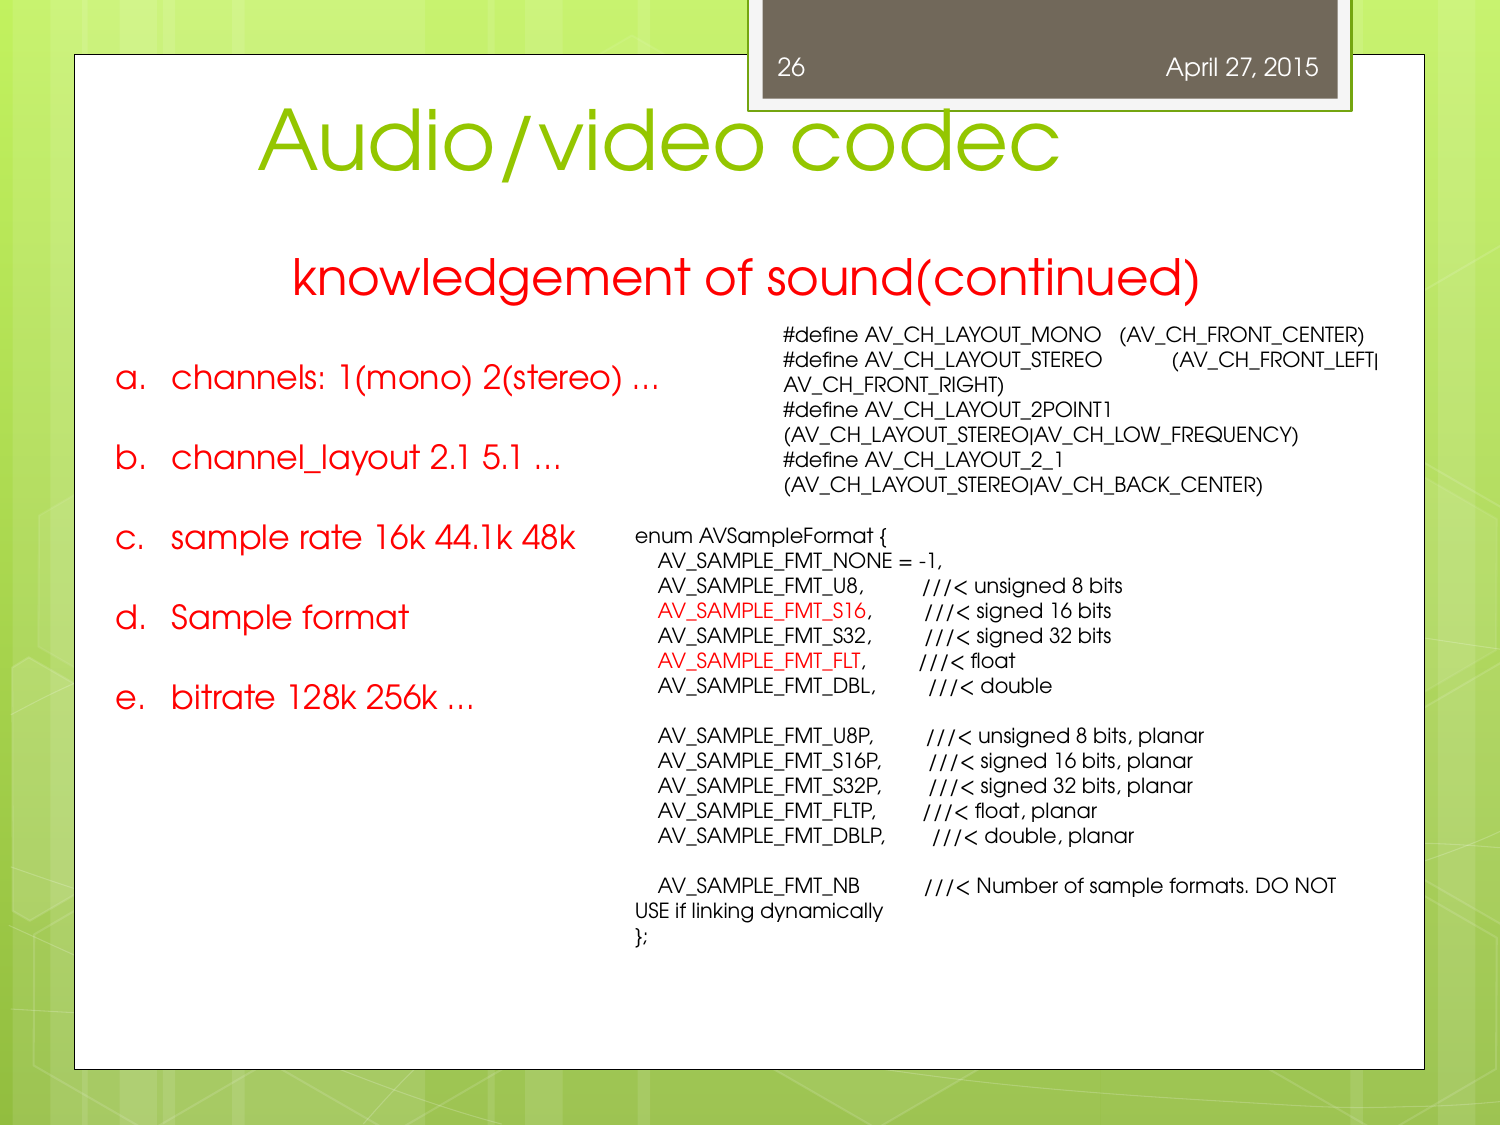

26
April 27, 2015
# Audio/video codec
knowledgement of sound(continued)
channels: 1(mono) 2(stereo) …
channel_layout 2.1 5.1 …
sample rate 16k 44.1k 48k
Sample format
bitrate 128k 256k …

#define AV_CH_LAYOUT_MONO   (AV_CH_FRONT_CENTER)
#define AV_CH_LAYOUT_STEREO            (AV_CH_FRONT_LEFT|AV_CH_FRONT_RIGHT)
#define AV_CH_LAYOUT_2POINT1           (AV_CH_LAYOUT_STEREO|AV_CH_LOW_FREQUENCY)
#define AV_CH_LAYOUT_2_1               (AV_CH_LAYOUT_STEREO|AV_CH_BACK_CENTER)
enum AVSampleFormat {
    AV_SAMPLE_FMT_NONE = -1,
    AV_SAMPLE_FMT_U8,          ///< unsigned 8 bits
    AV_SAMPLE_FMT_S16,         ///< signed 16 bits
    AV_SAMPLE_FMT_S32,         ///< signed 32 bits
    AV_SAMPLE_FMT_FLT,         ///< float
    AV_SAMPLE_FMT_DBL,         ///< double

    AV_SAMPLE_FMT_U8P,         ///< unsigned 8 bits, planar
    AV_SAMPLE_FMT_S16P,        ///< signed 16 bits, planar
    AV_SAMPLE_FMT_S32P,        ///< signed 32 bits, planar
    AV_SAMPLE_FMT_FLTP,        ///< float, planar
    AV_SAMPLE_FMT_DBLP,        ///< double, planar

    AV_SAMPLE_FMT_NB           ///< Number of sample formats. DO NOT USE if linking dynamically
};